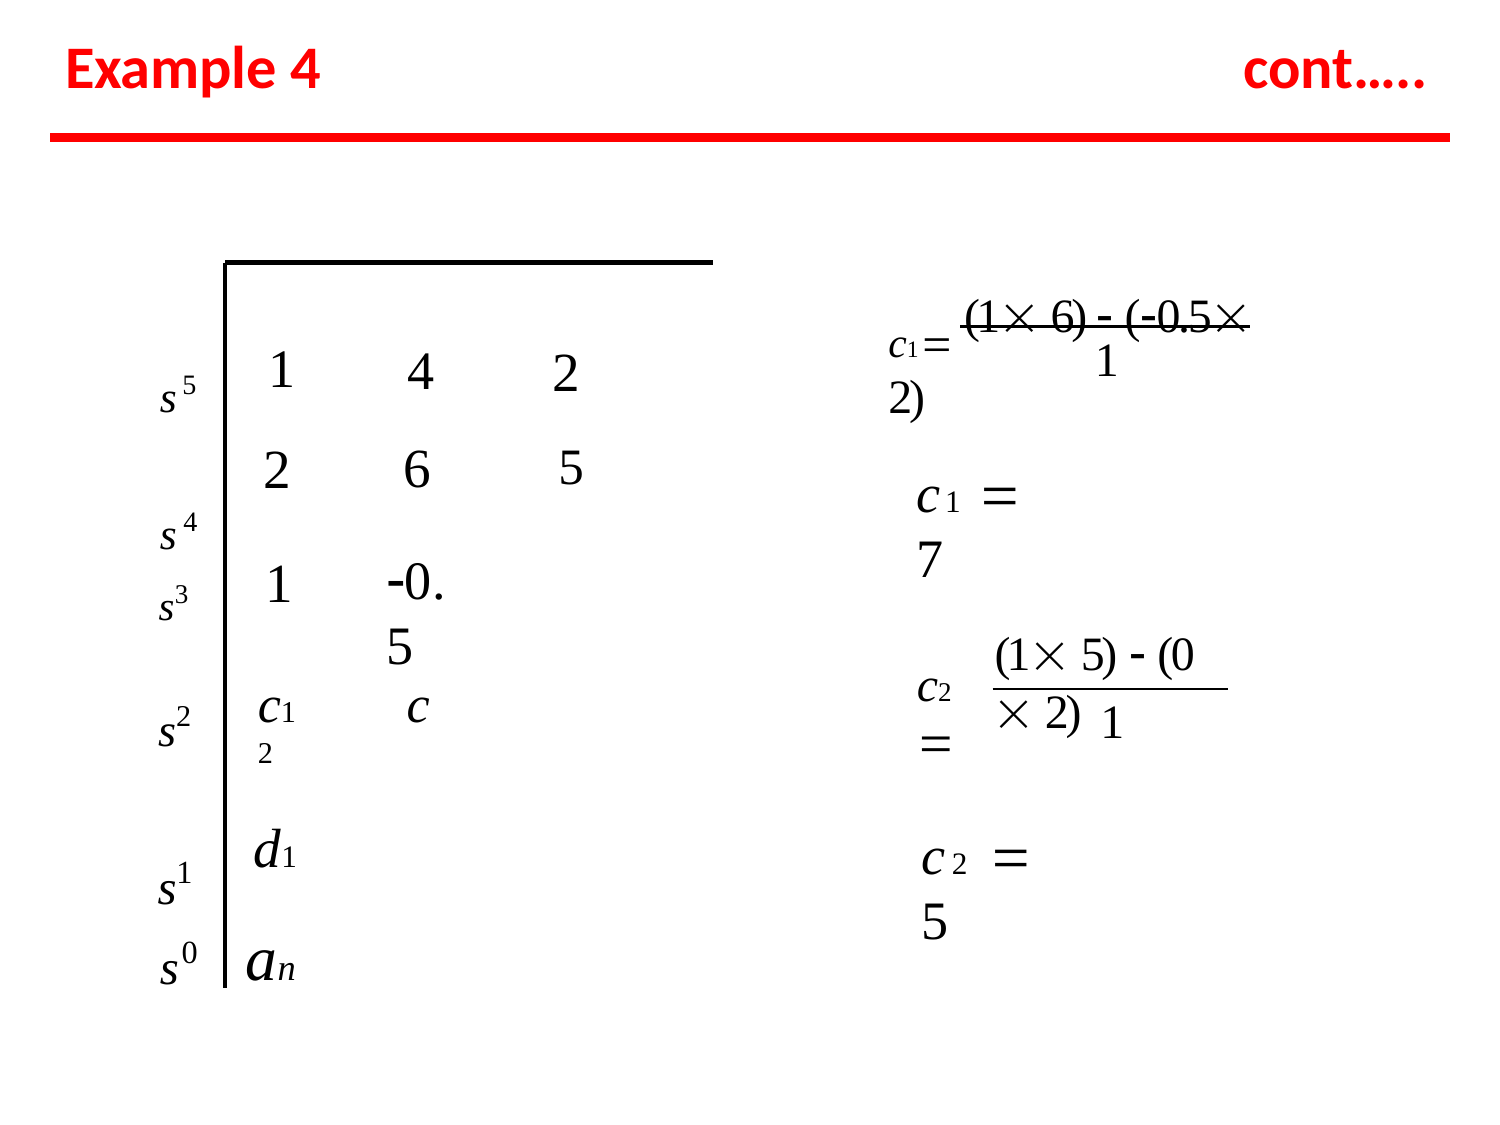

# Example 4
cont…..

c1 = (1× 6) − (−0.5× 2)

1
2
2
5
4
6
−0.5
s5
s4
1

c1 = 7
s3
1
(1× 5) − (0 × 2)
s2
s1
c2 =
c1	c 2
d1
an
1

c2 = 5
s0